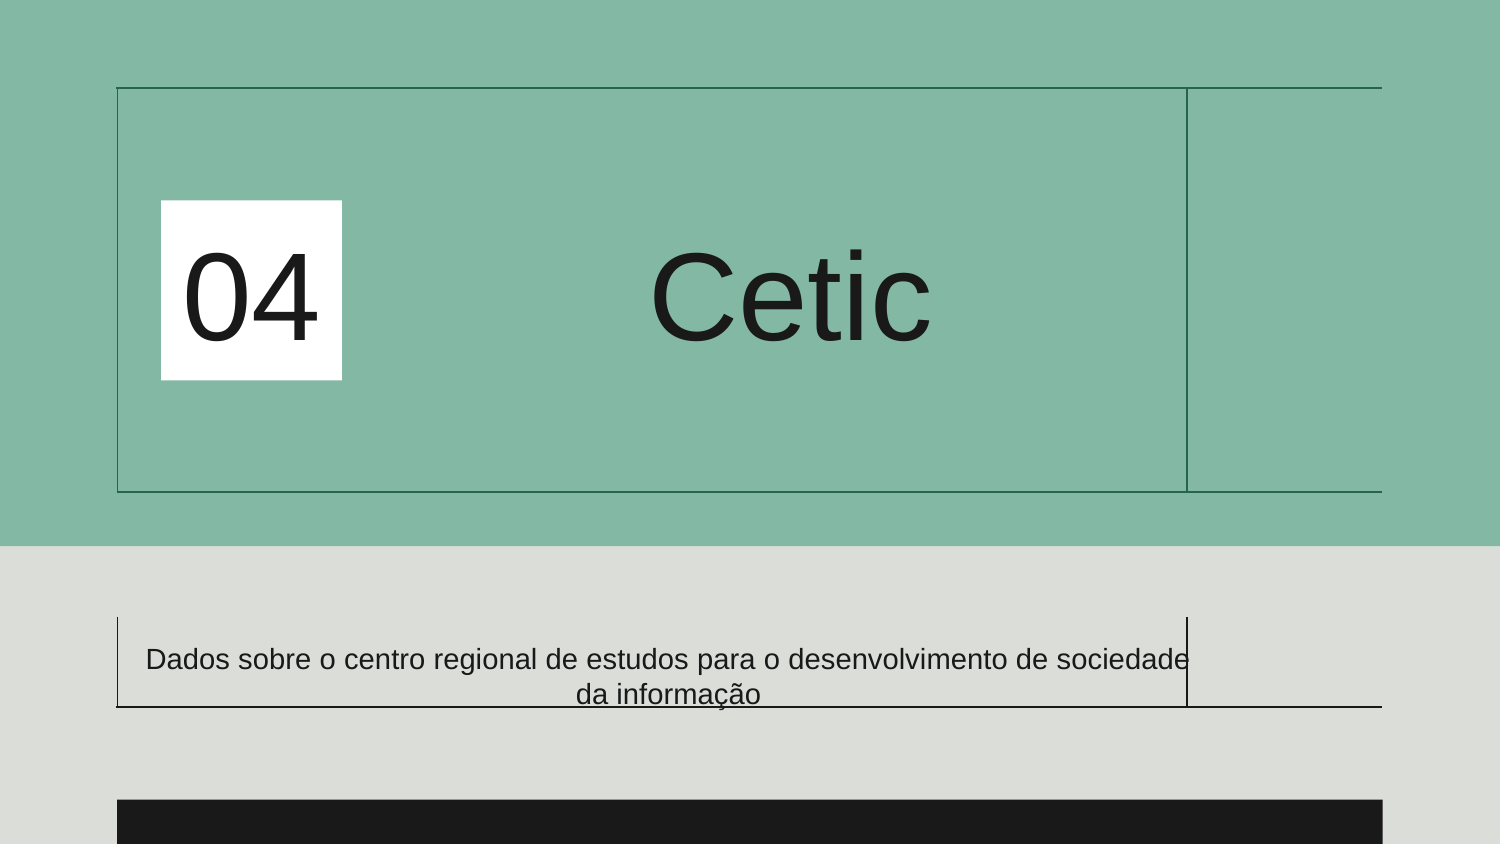

04
# Cetic
Dados sobre o centro regional de estudos para o desenvolvimento de sociedade da informação